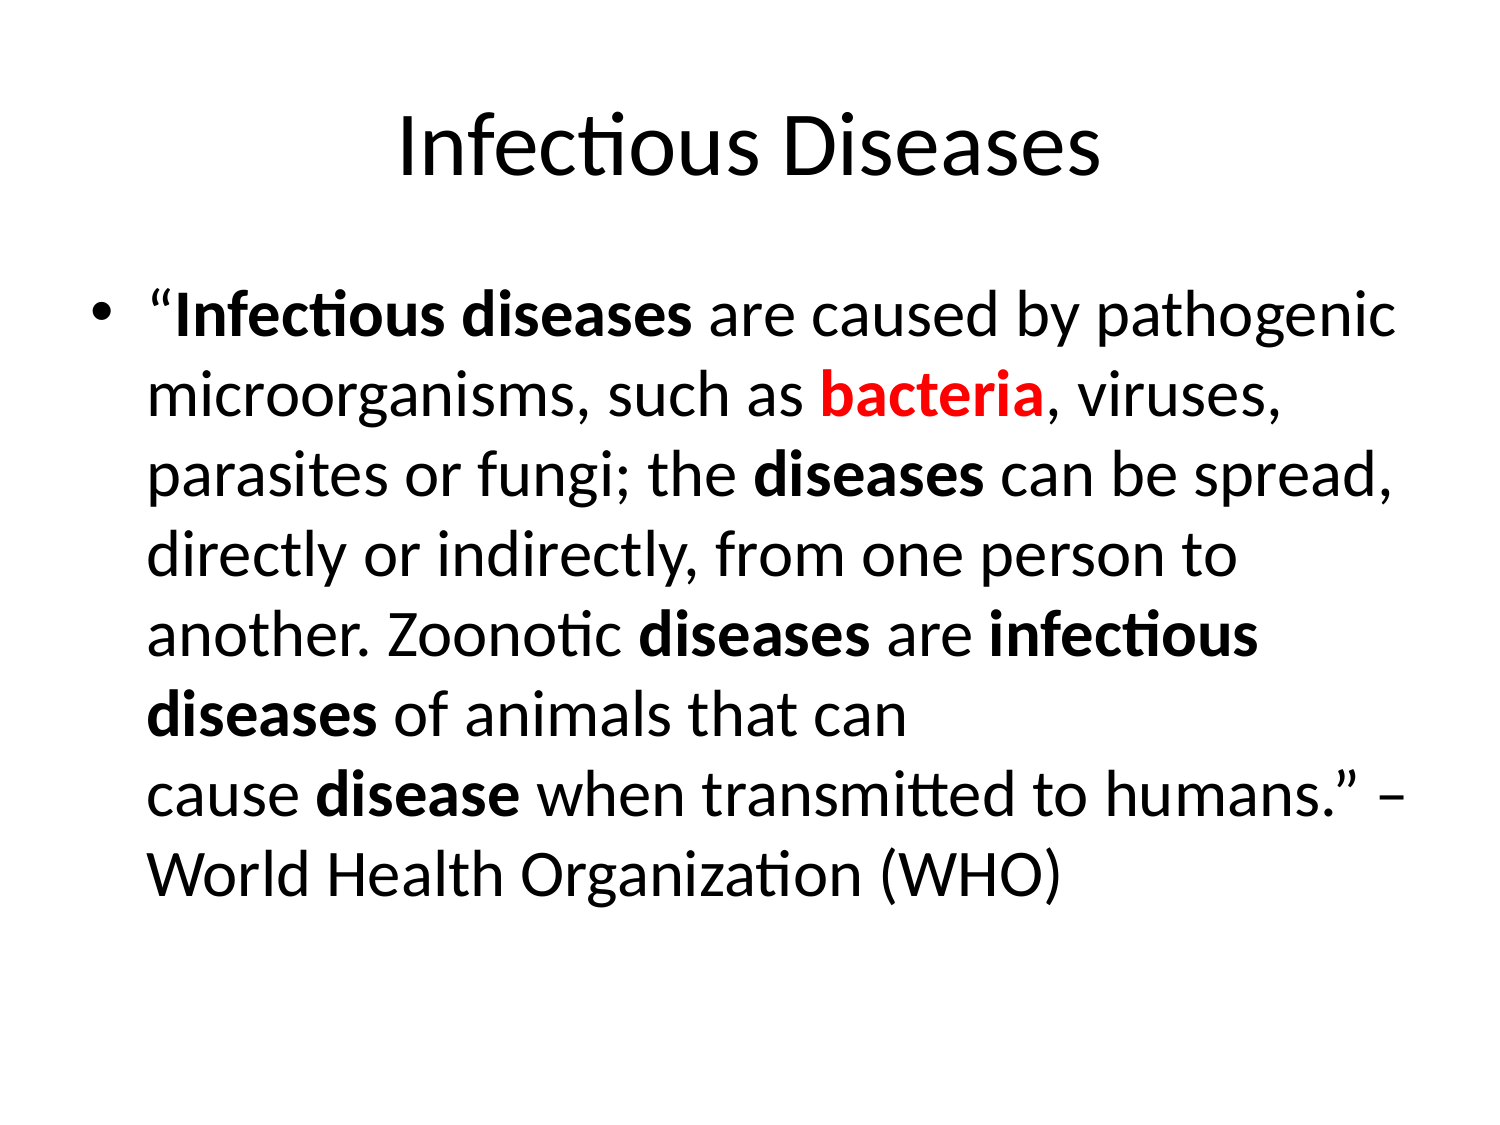

# Infectious Diseases
“Infectious diseases are caused by pathogenic microorganisms, such as bacteria, viruses, parasites or fungi; the diseases can be spread, directly or indirectly, from one person to another. Zoonotic diseases are infectious diseases of animals that can cause disease when transmitted to humans.” –World Health Organization (WHO)